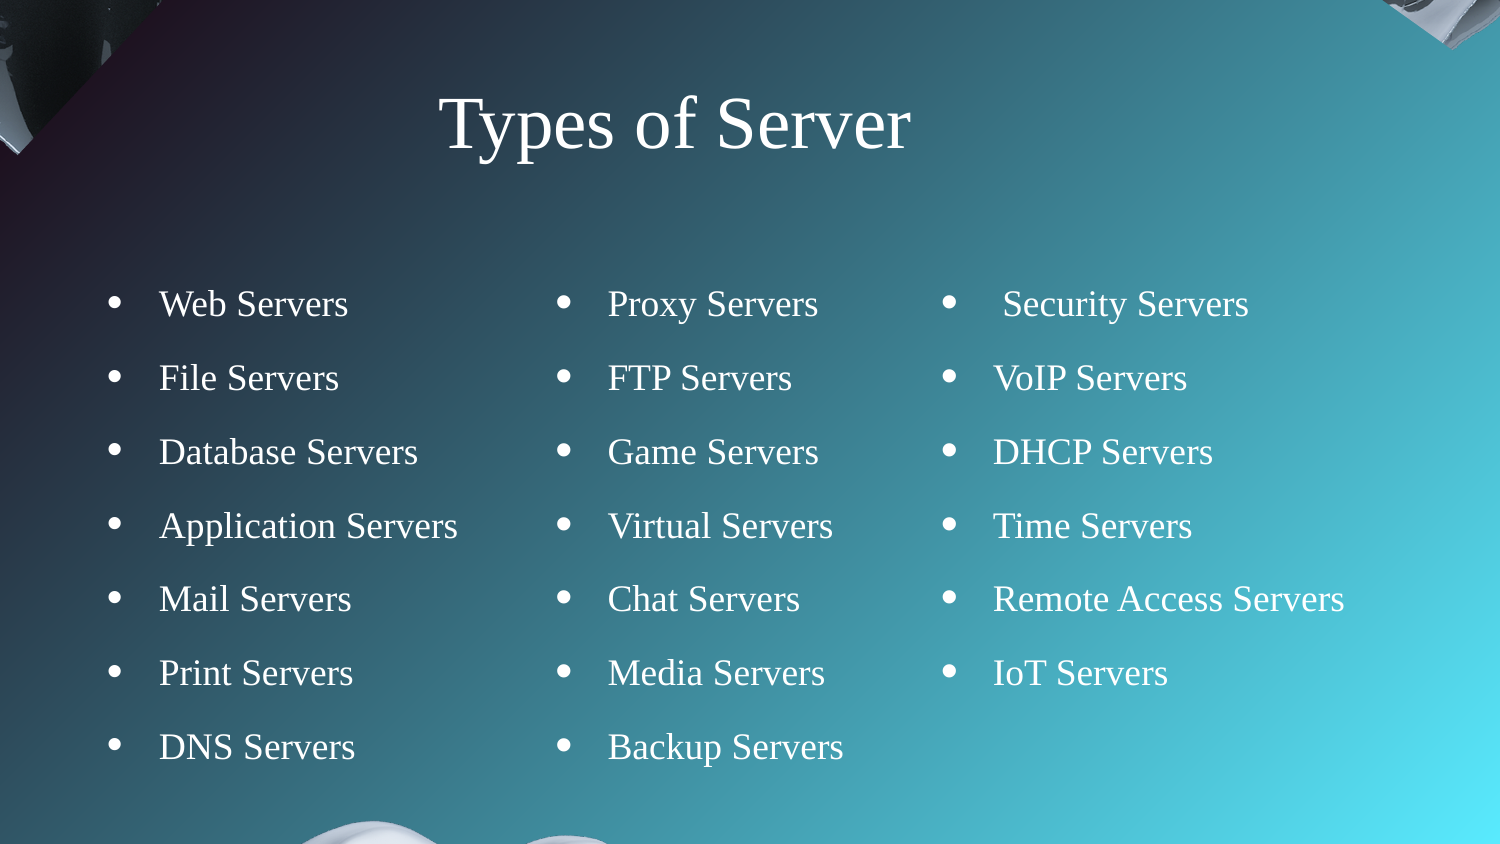

# Types of Server
Web Servers
File Servers
Database Servers
Application Servers
Mail Servers
Print Servers
DNS Servers

Proxy Servers
FTP Servers
Game Servers
Virtual Servers
Chat Servers
Media Servers
Backup Servers

 Security Servers
VoIP Servers
DHCP Servers
Time Servers
Remote Access Servers
IoT Servers